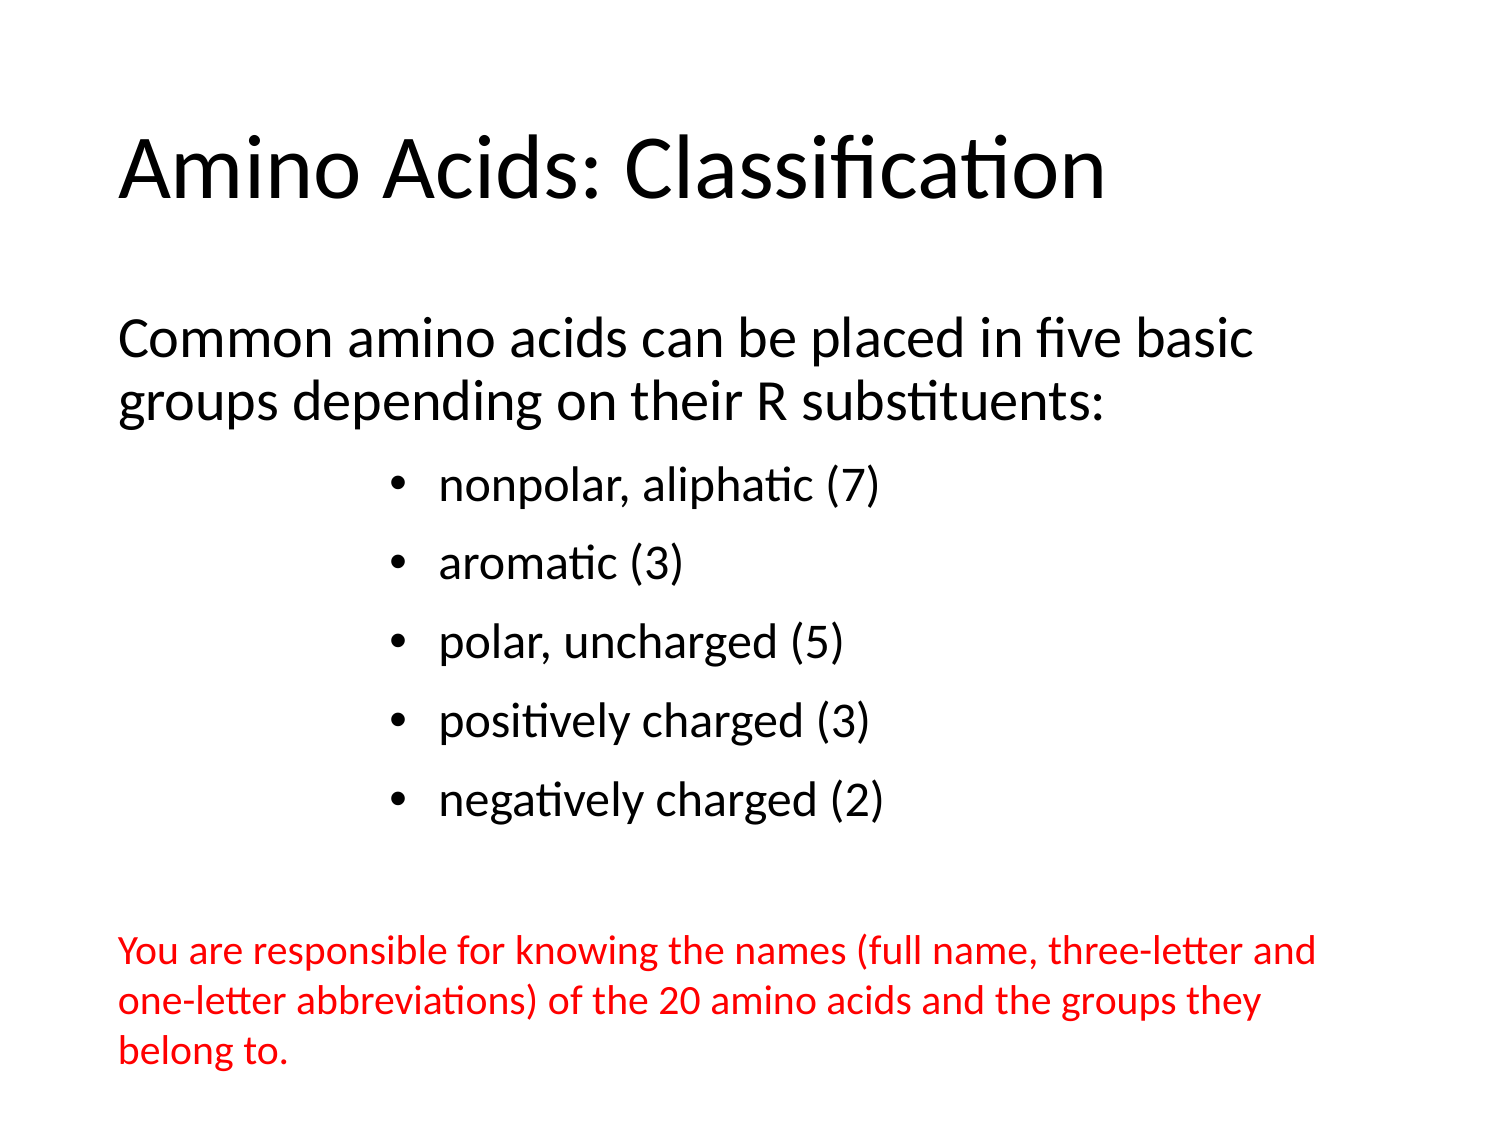

# Amino Acids: Classification
Common amino acids can be placed in five basic groups depending on their R substituents:
 nonpolar, aliphatic (7)
 aromatic (3)
 polar, uncharged (5)
 positively charged (3)
 negatively charged (2)
You are responsible for knowing the names (full name, three-letter and one-letter abbreviations) of the 20 amino acids and the groups they belong to.